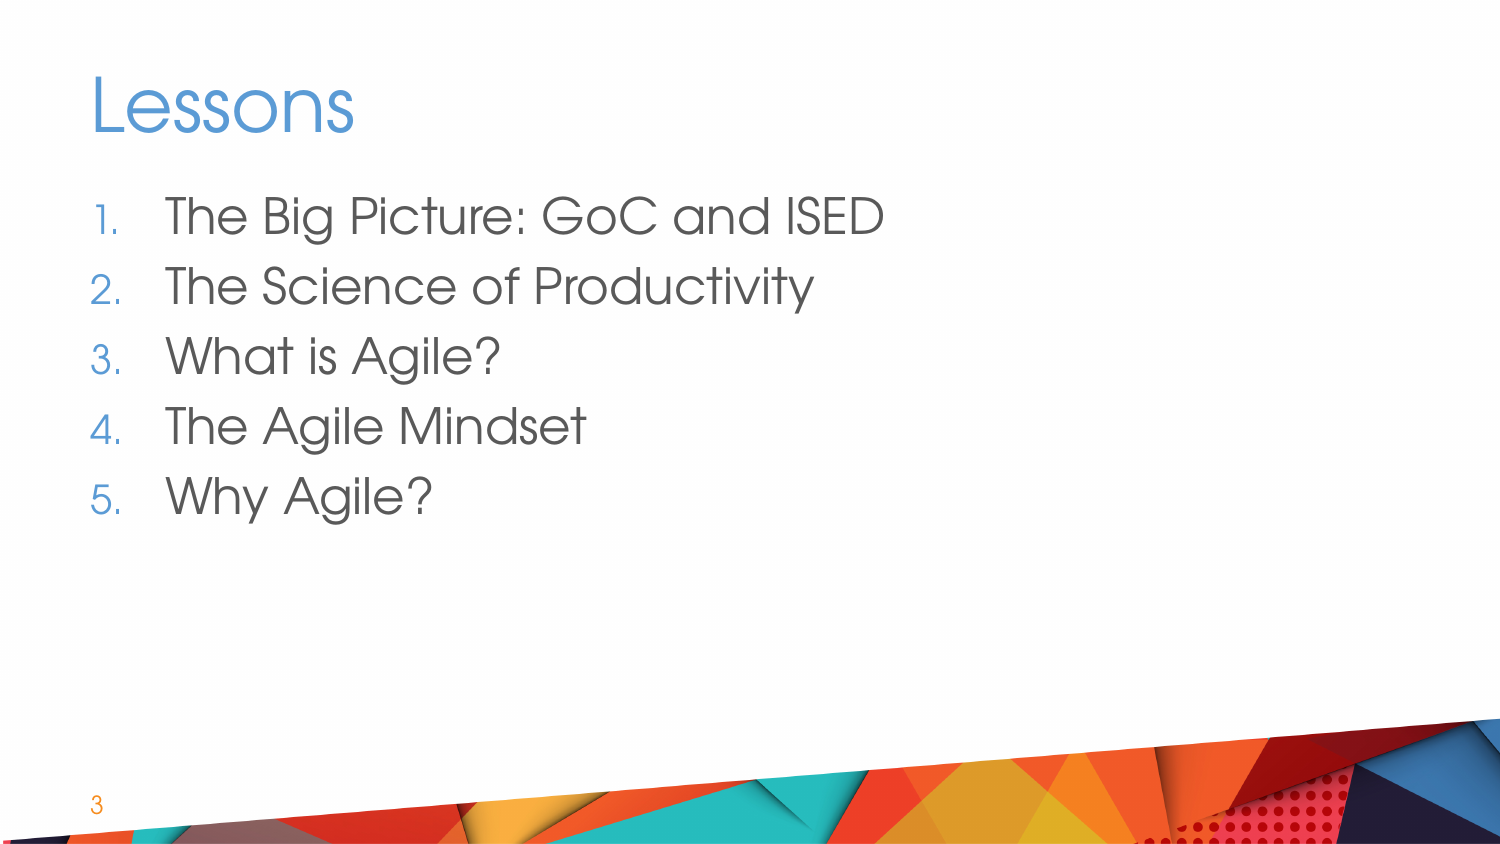

# Lessons
The Big Picture: GoC and ISED
The Science of Productivity
What is Agile?
The Agile Mindset
Why Agile?
3